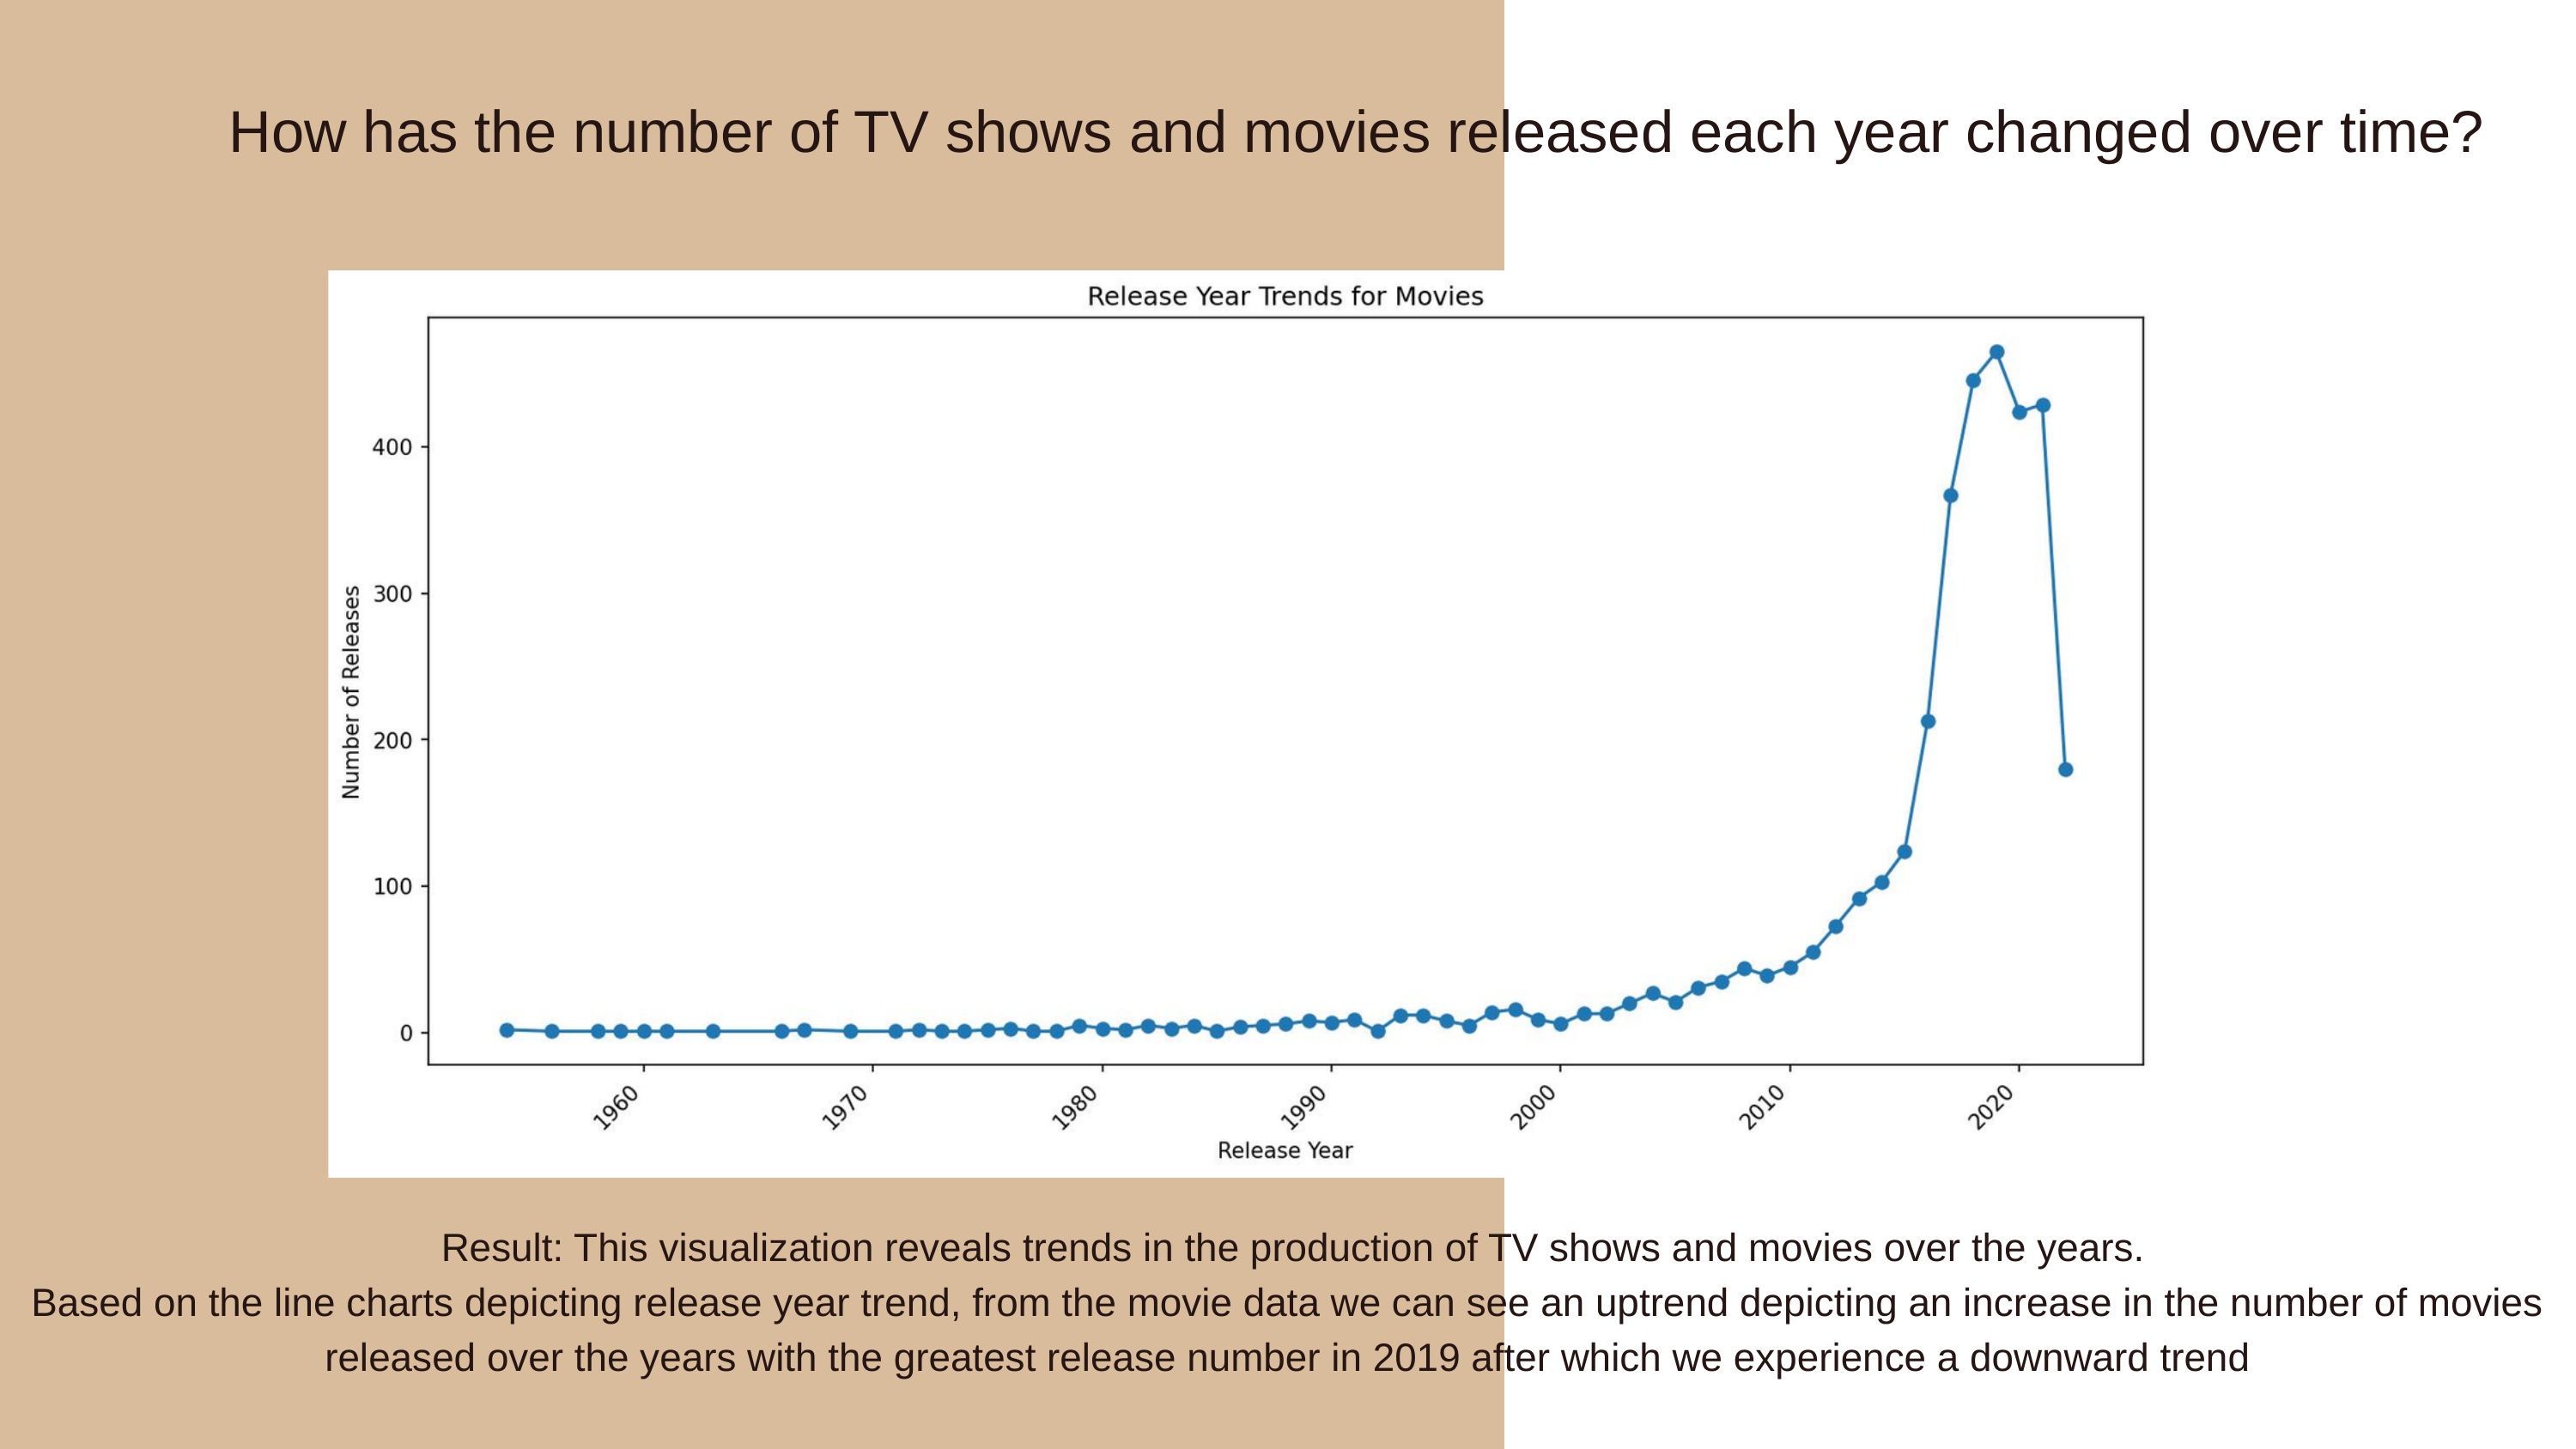

How has the number of TV shows and movies released each year changed over time?

 Result: This visualization reveals trends in the production of TV shows and movies over the years.
Based on the line charts depicting release year trend, from the movie data we can see an uptrend depicting an increase in the number of movies released over the years with the greatest release number in 2019 after which we experience a downward trend